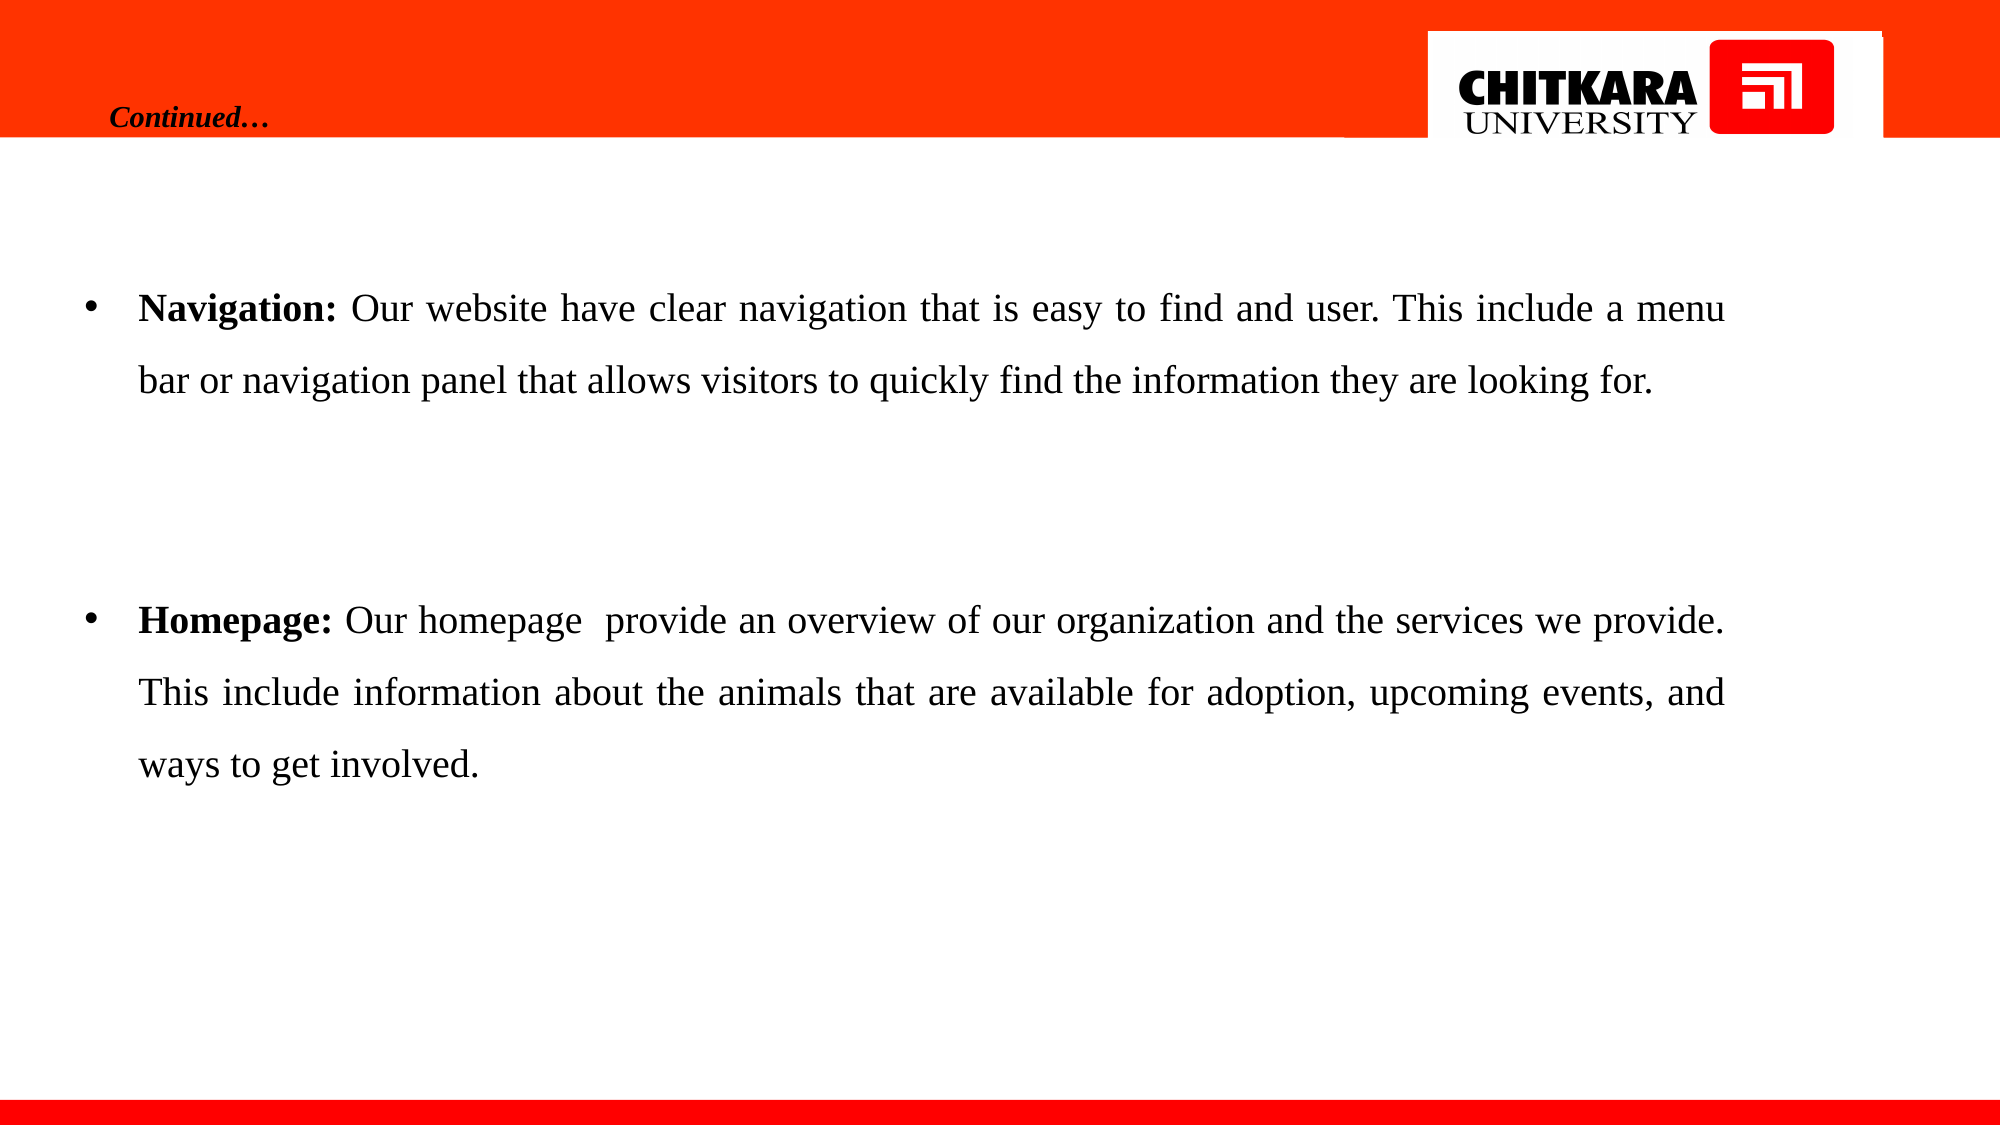

# Continued…

Navigation: Our website have clear navigation that is easy to find and user. This include a menu bar or navigation panel that allows visitors to quickly find the information they are looking for.

Homepage: Our homepage  provide an overview of our organization and the services we provide. This include information about the animals that are available for adoption, upcoming events, and ways to get involved.